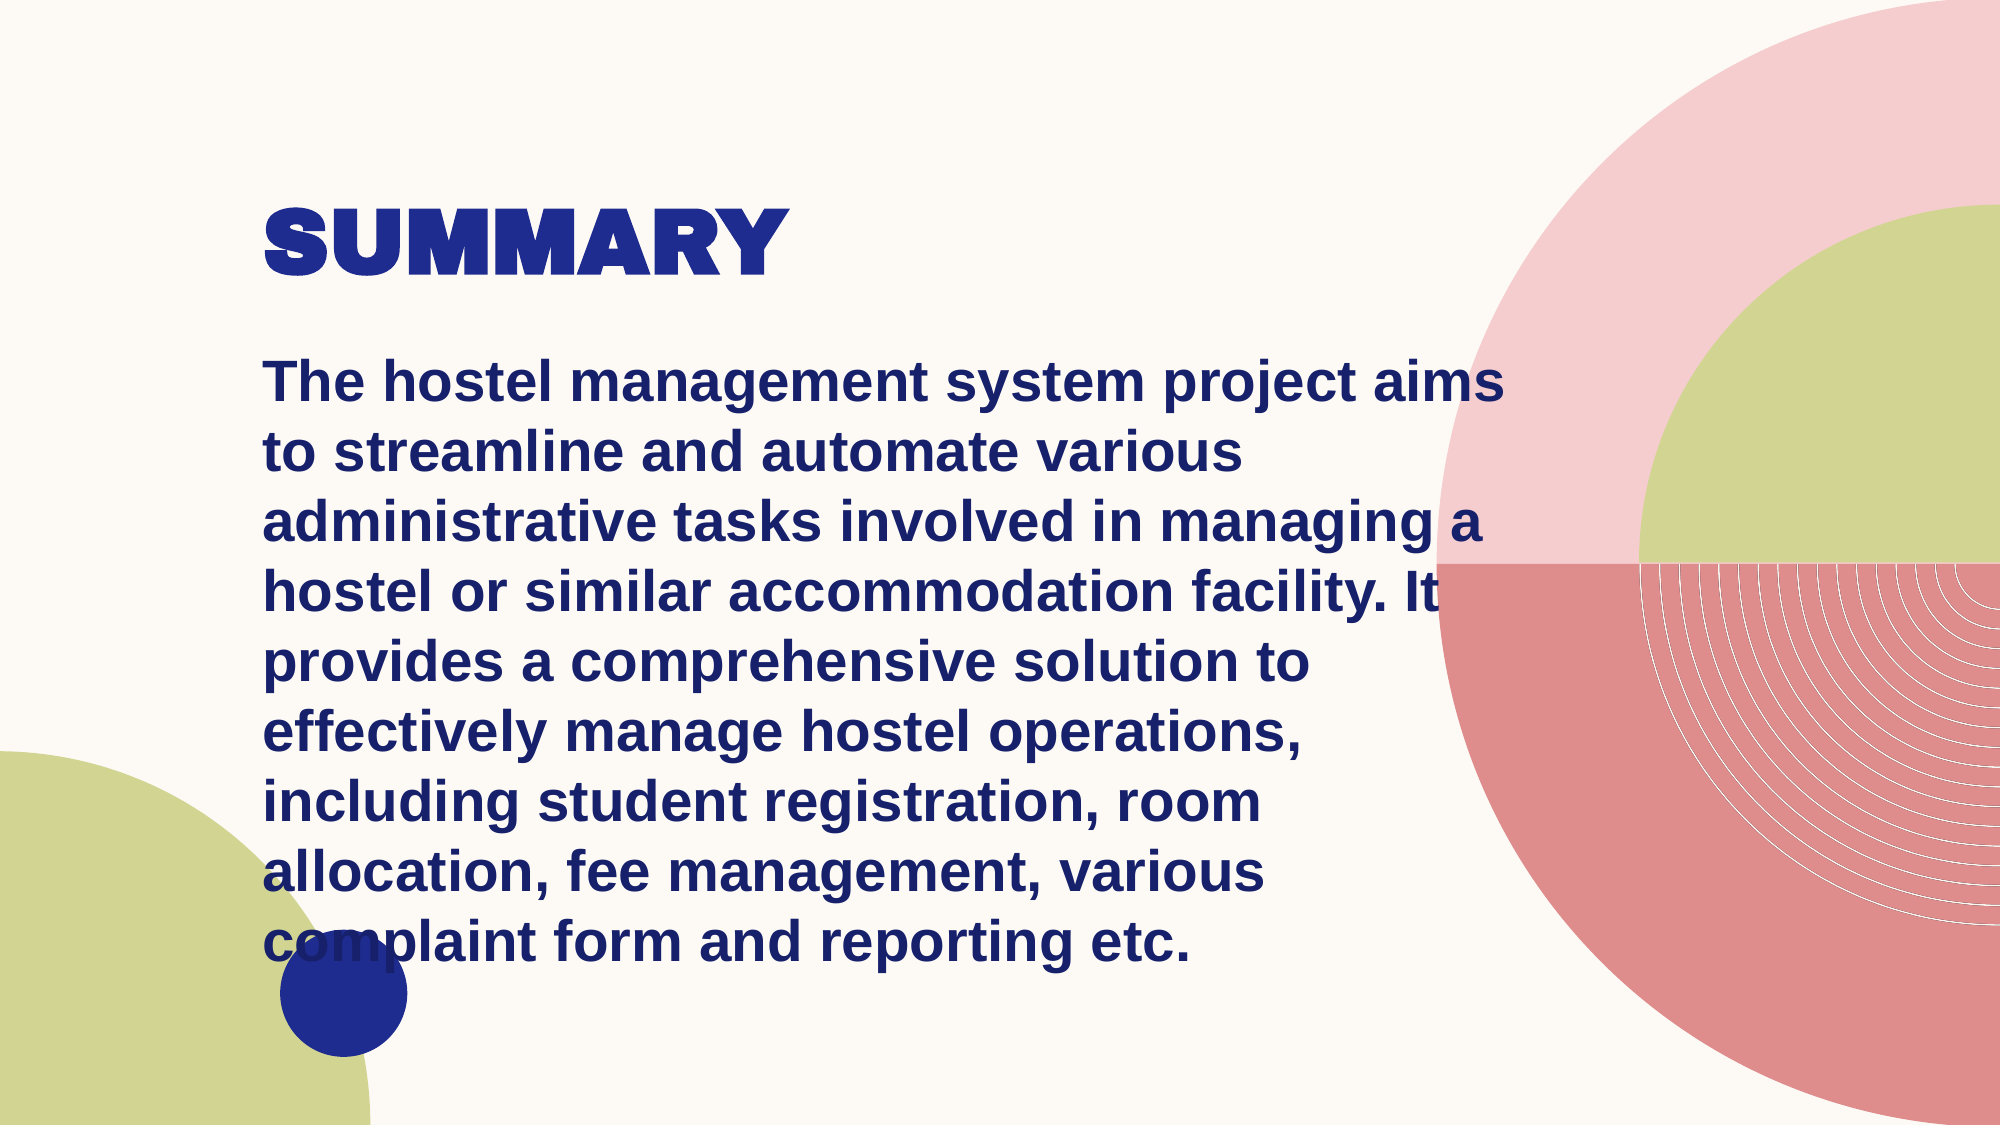

# SUMMARY
The hostel management system project aims to streamline and automate various administrative tasks involved in managing a hostel or similar accommodation facility. It provides a comprehensive solution to effectively manage hostel operations, including student registration, room allocation, fee management, various complaint form and reporting etc.